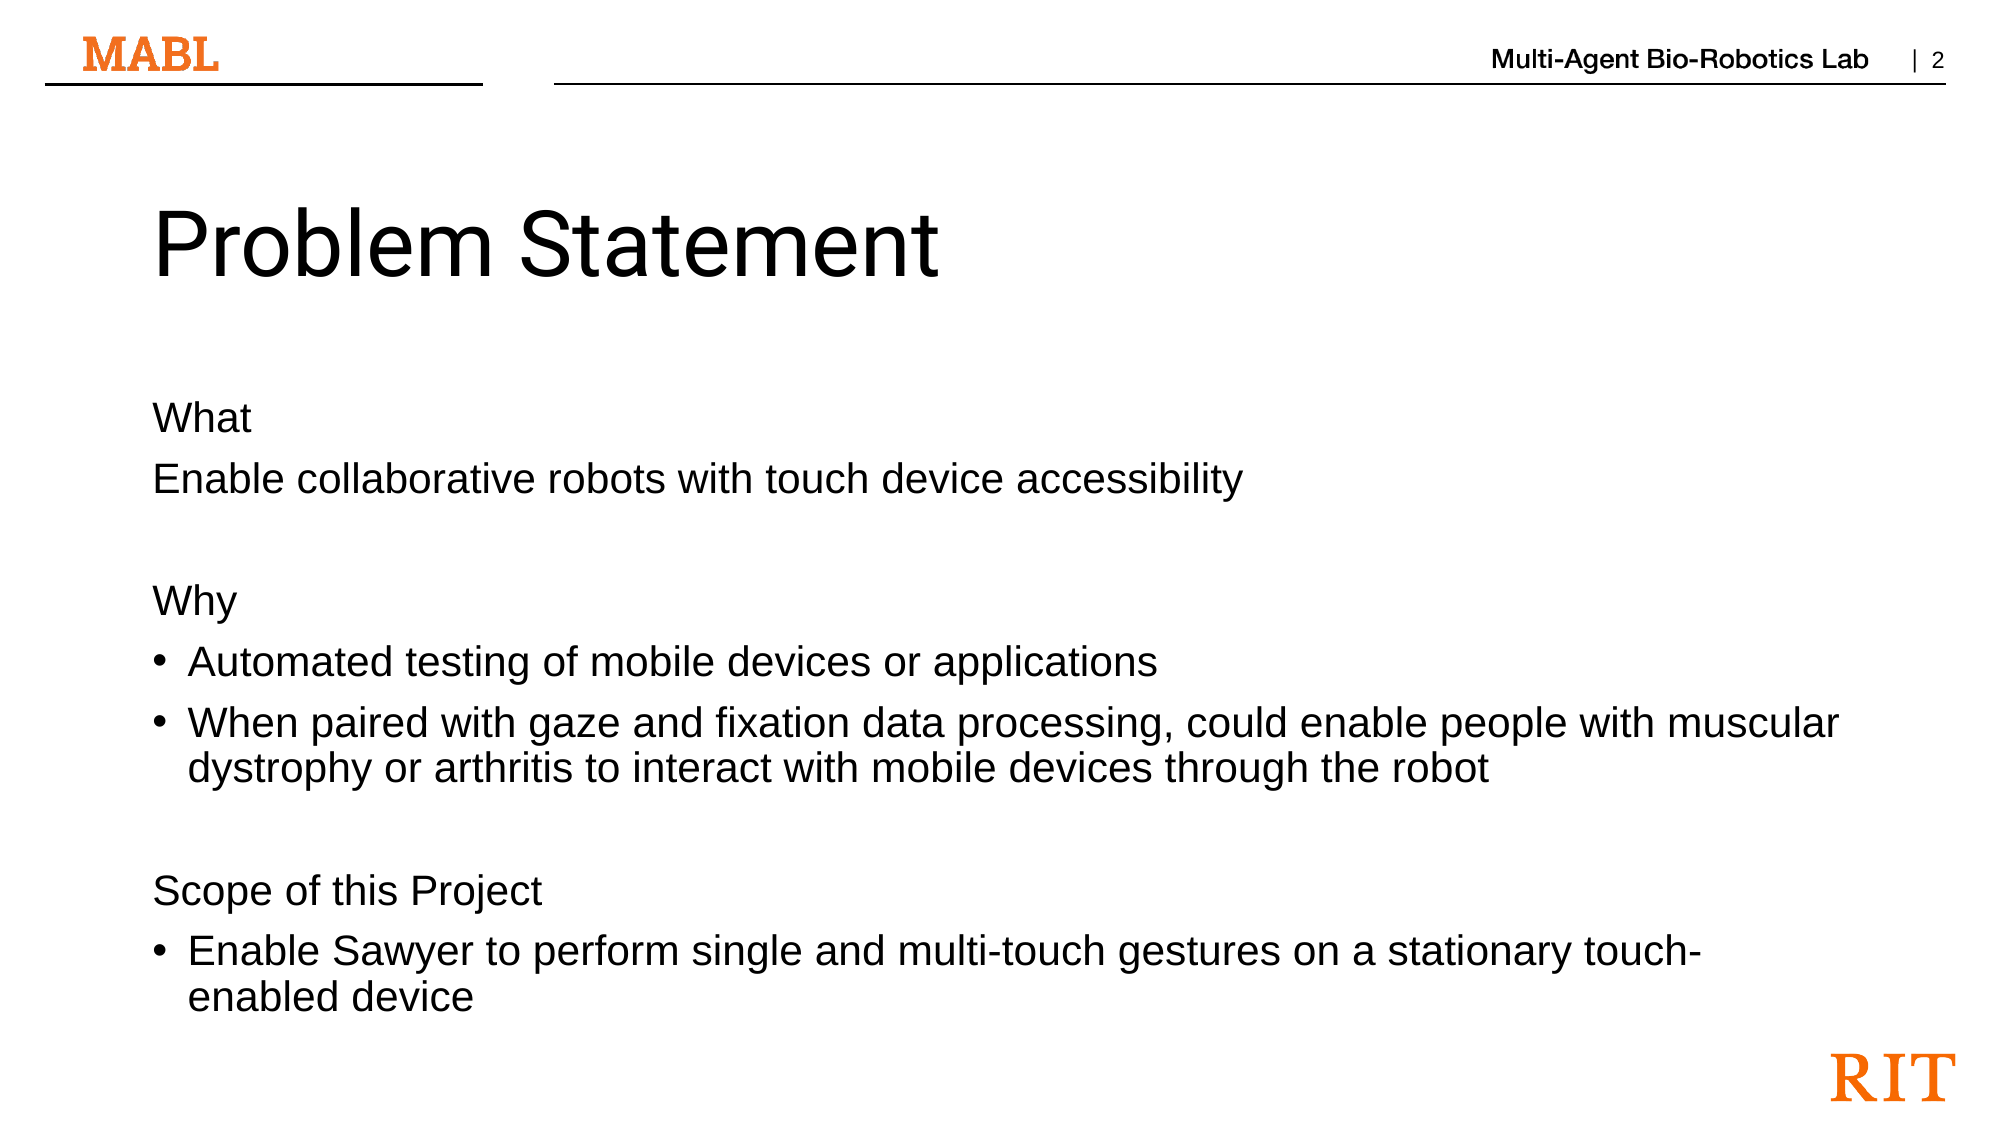

# Problem Statement
What
Enable collaborative robots with touch device accessibility

Why
Automated testing of mobile devices or applications
When paired with gaze and fixation data processing, could enable people with muscular dystrophy or arthritis to interact with mobile devices through the robot

Scope of this Project
Enable Sawyer to perform single and multi-touch gestures on a stationary touch-enabled device